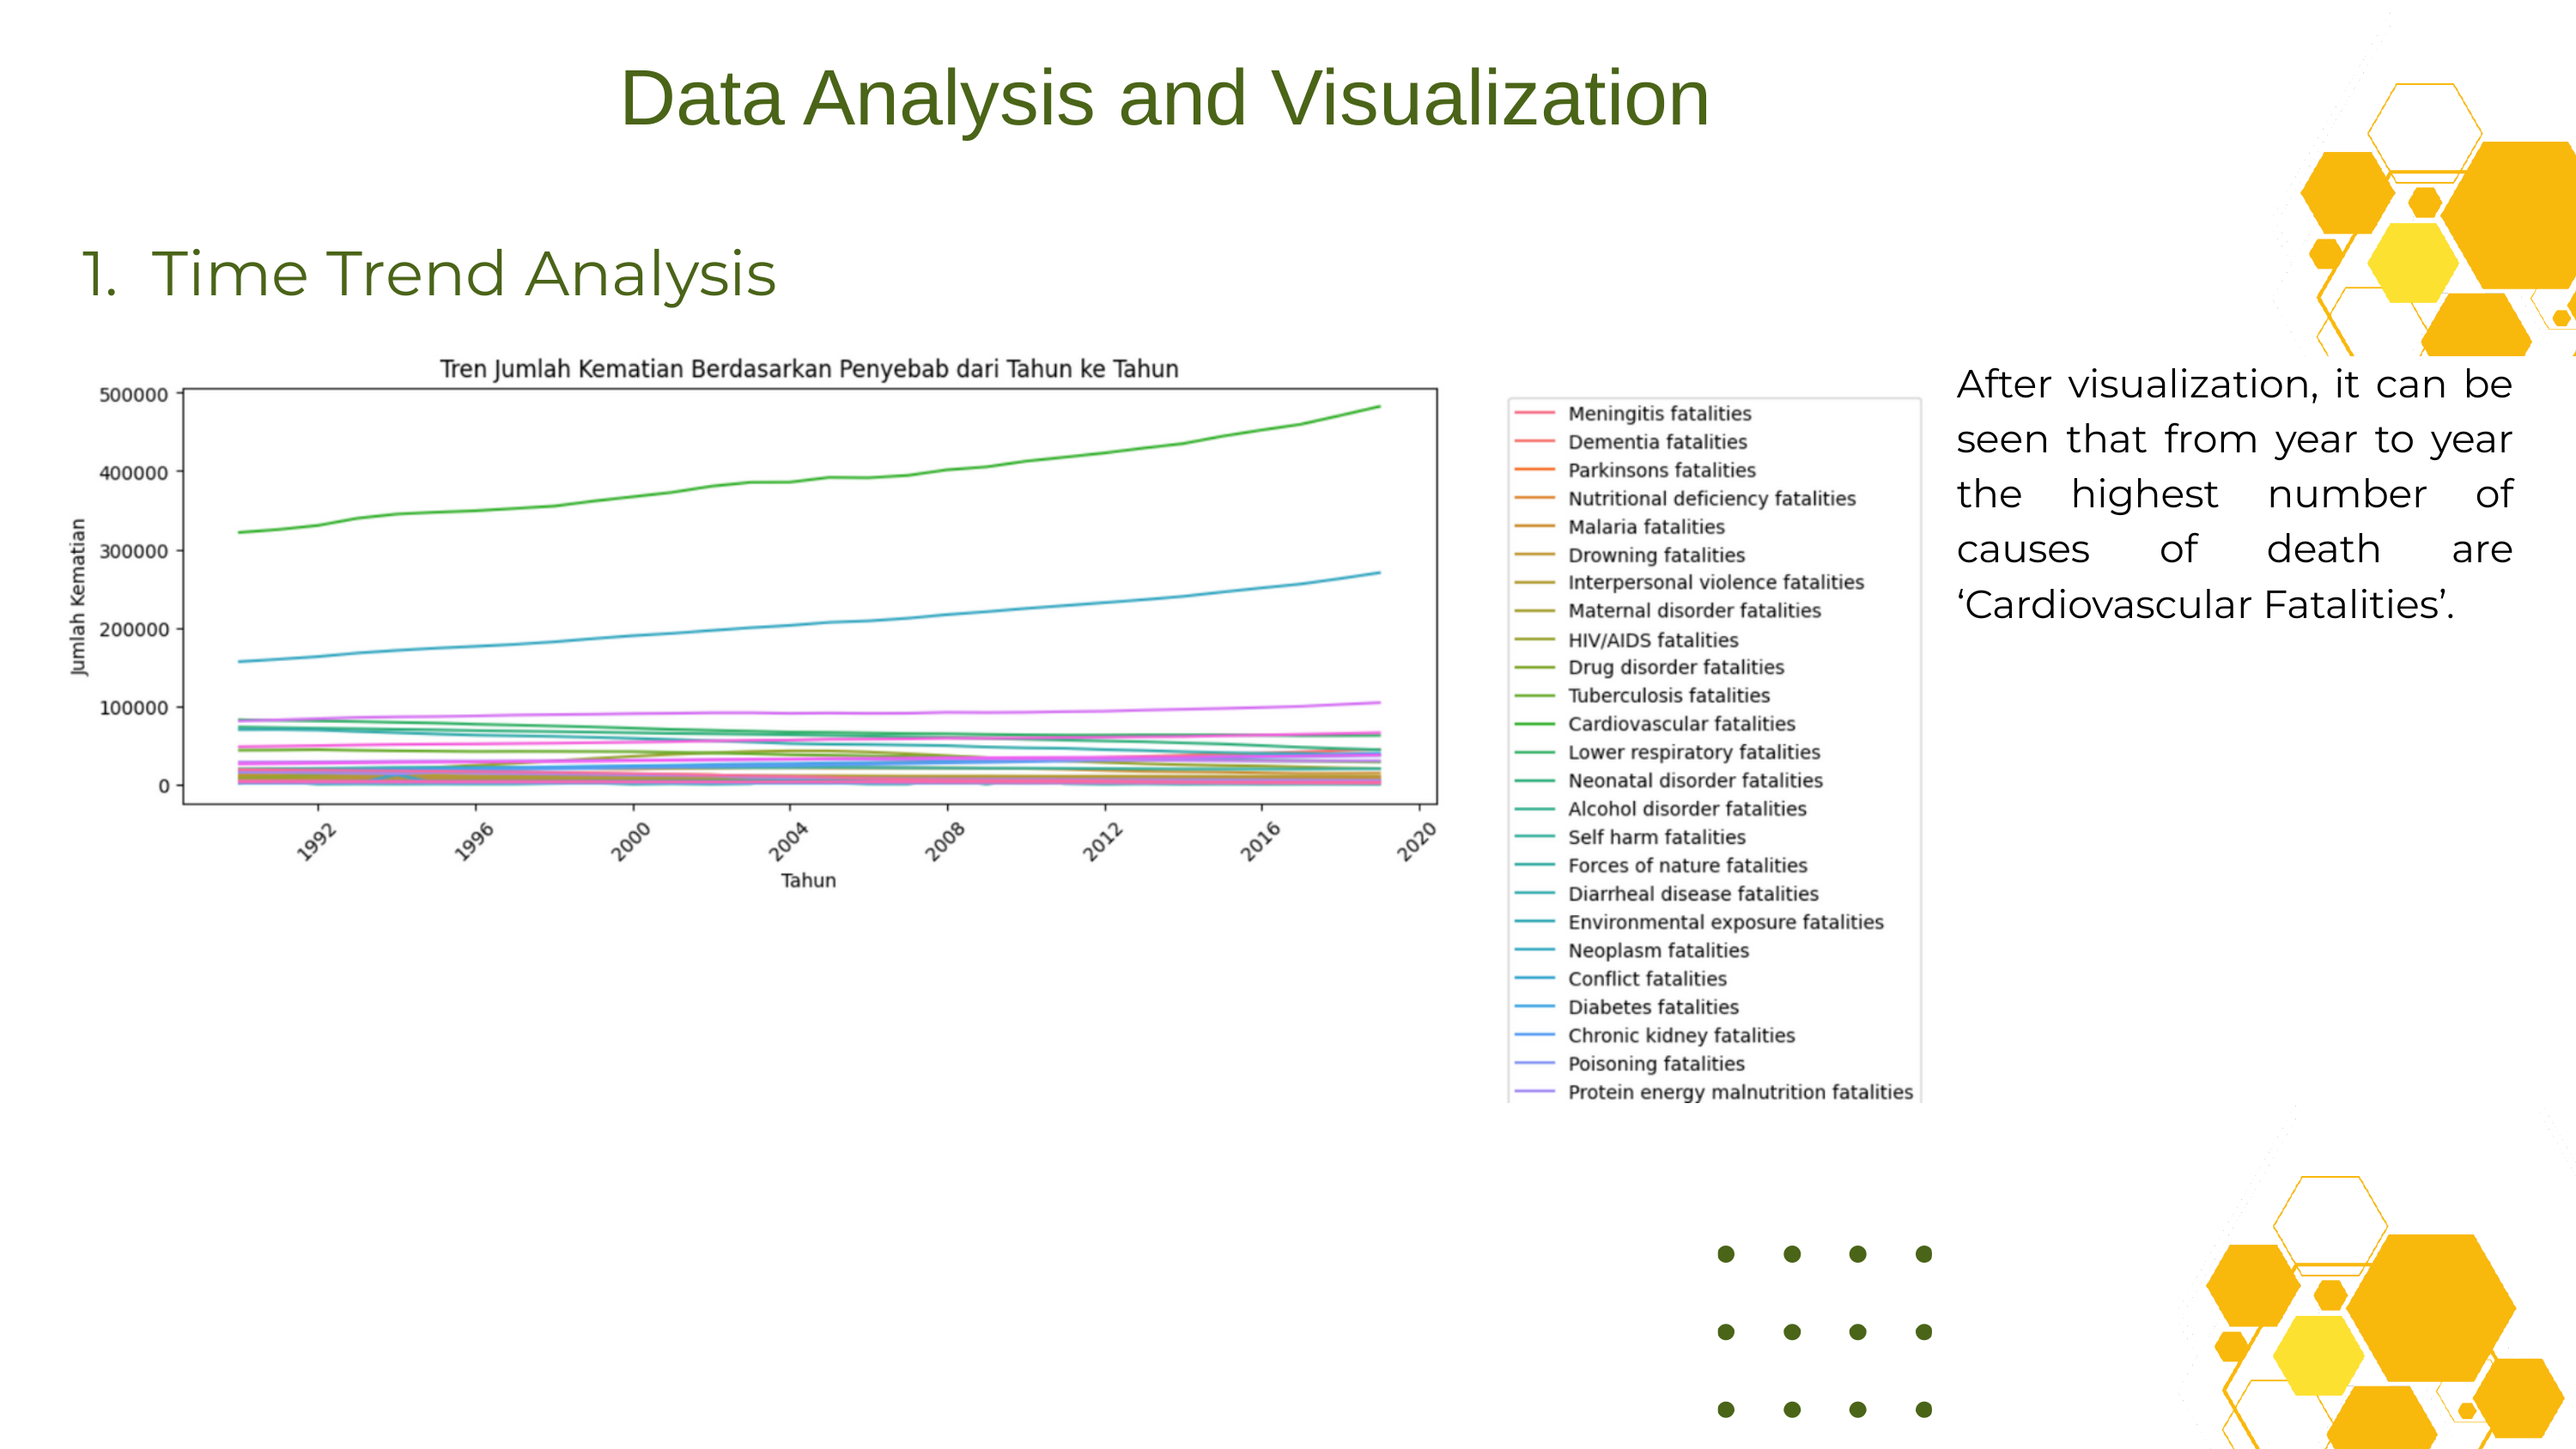

Data Analysis and Visualization
 Time Trend Analysis

After visualization, it can be seen that from year to year the highest number of causes of death are ‘Cardiovascular Fatalities’.